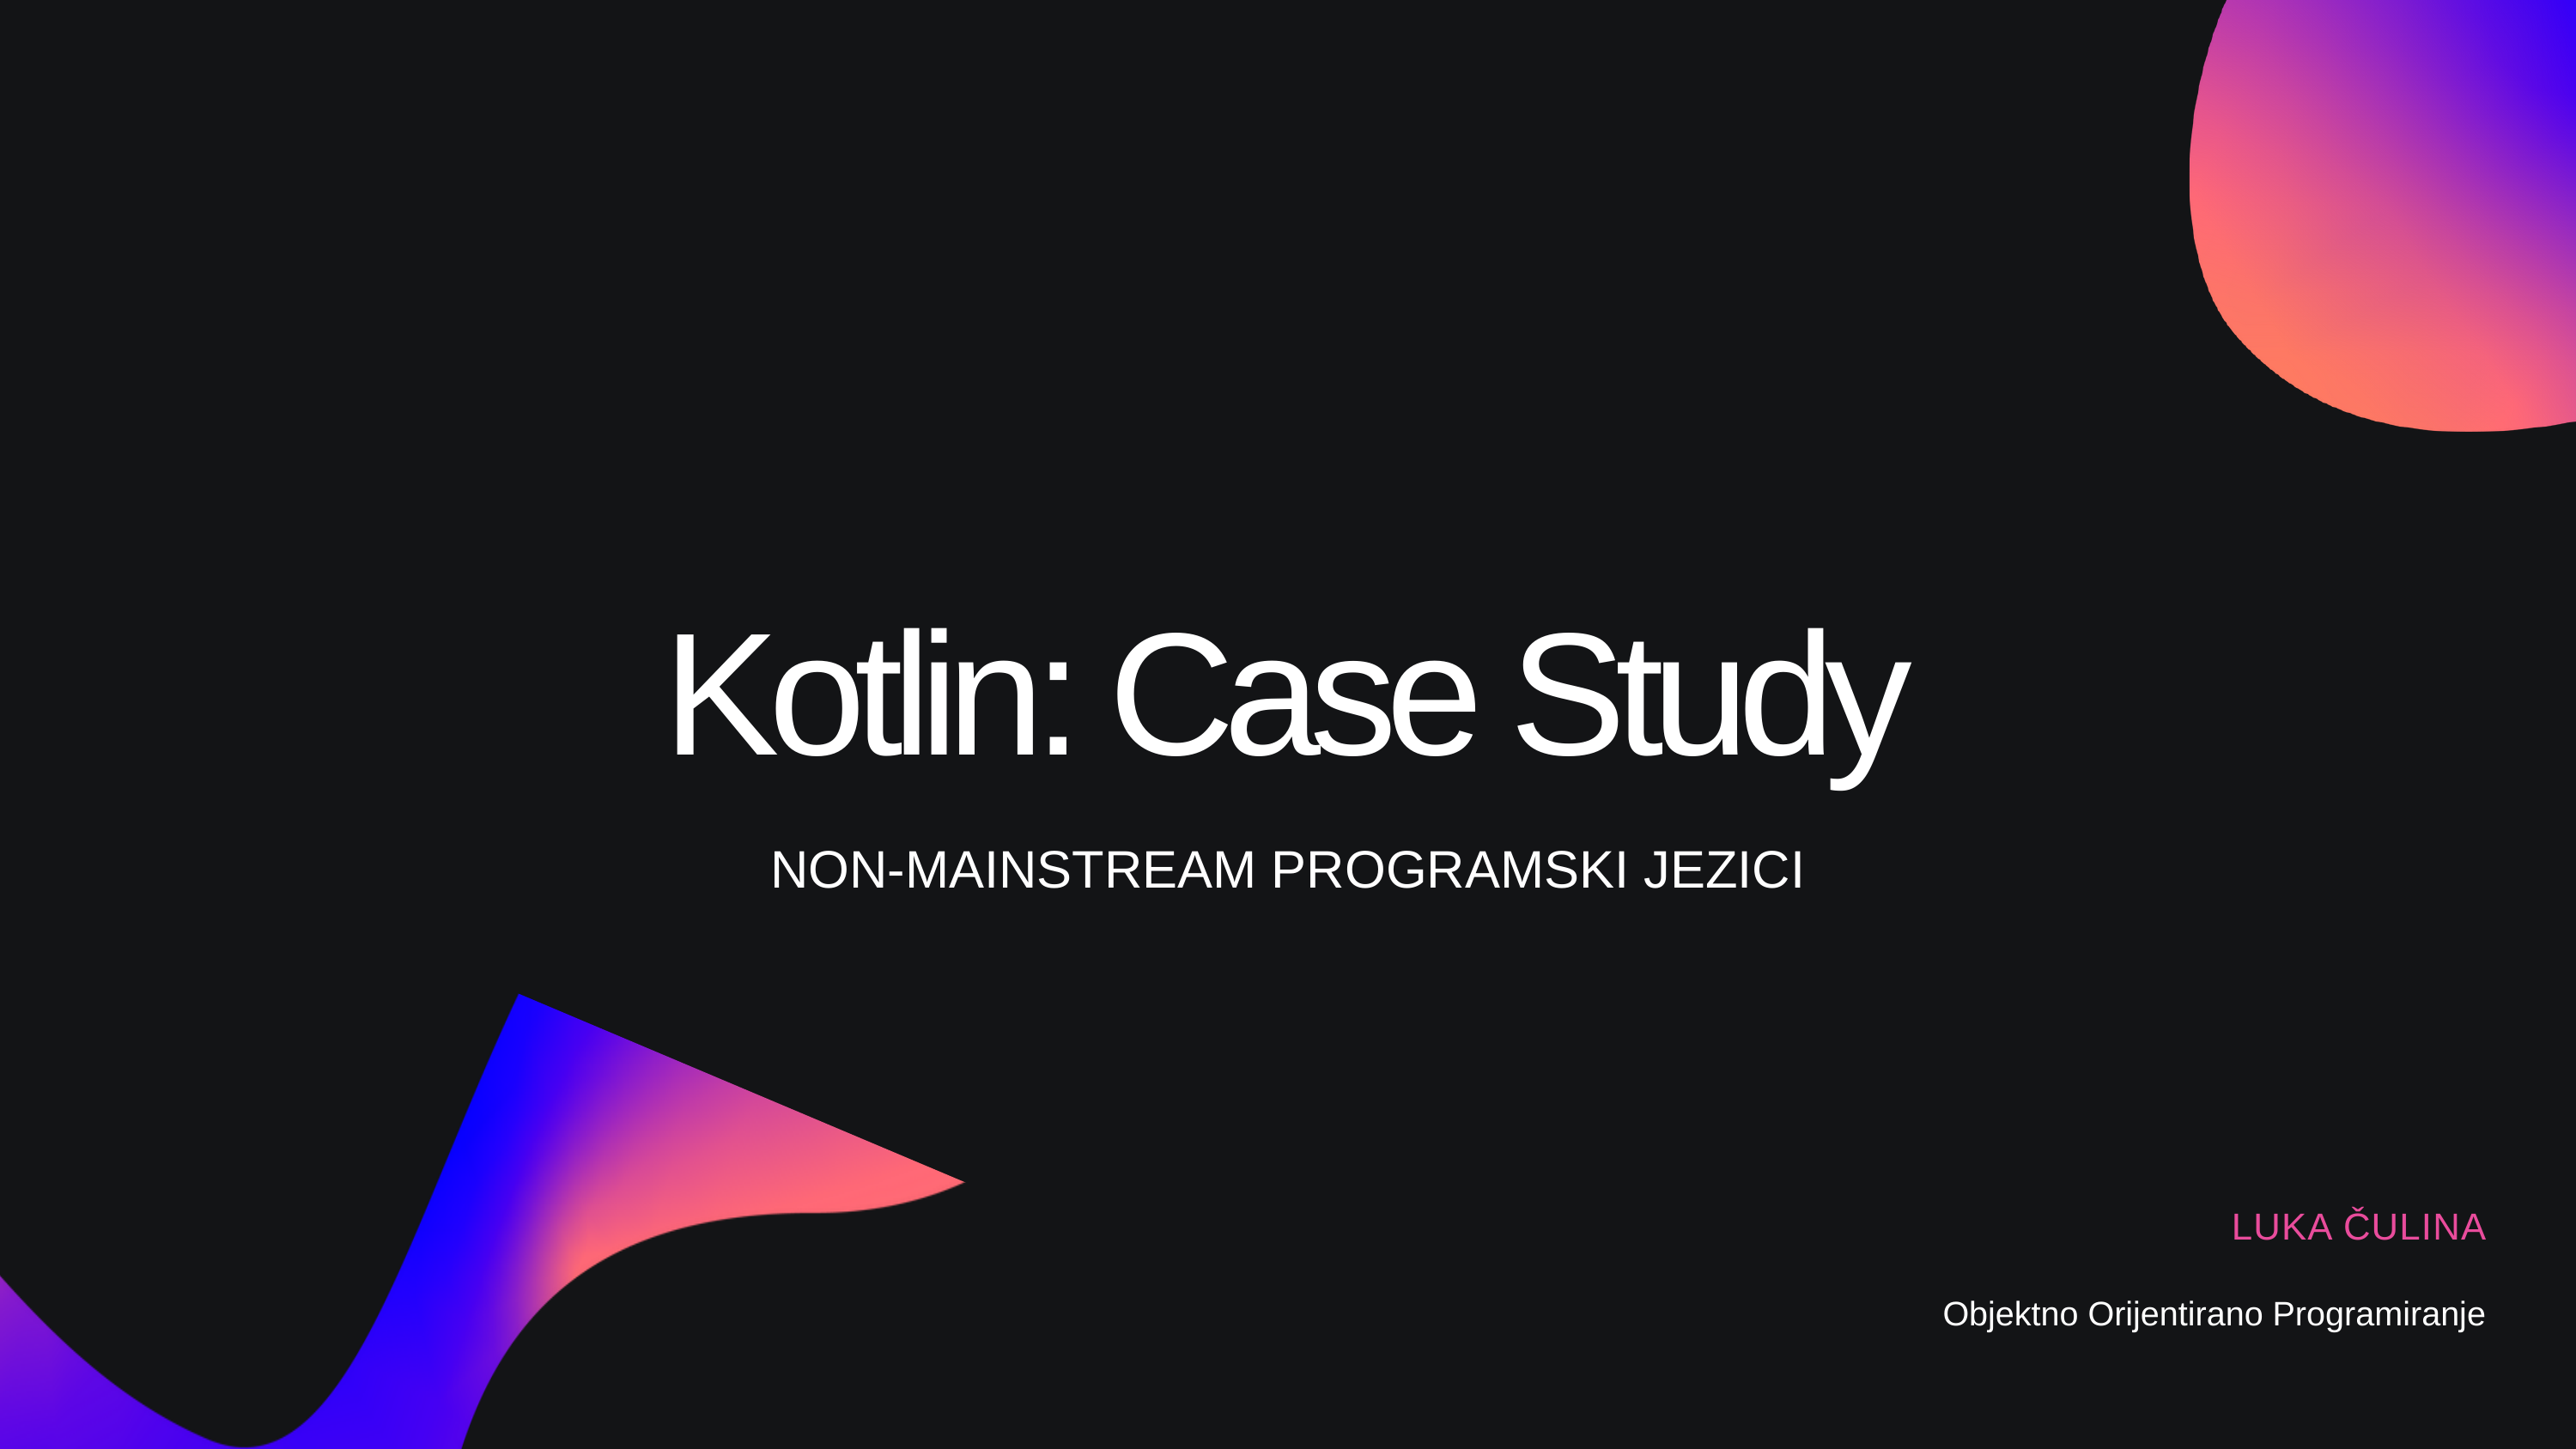

Kotlin: Case Study
NON-MAINSTREAM PROGRAMSKI JEZICI

LUKA ČULINA
Objektno Orijentirano Programiranje